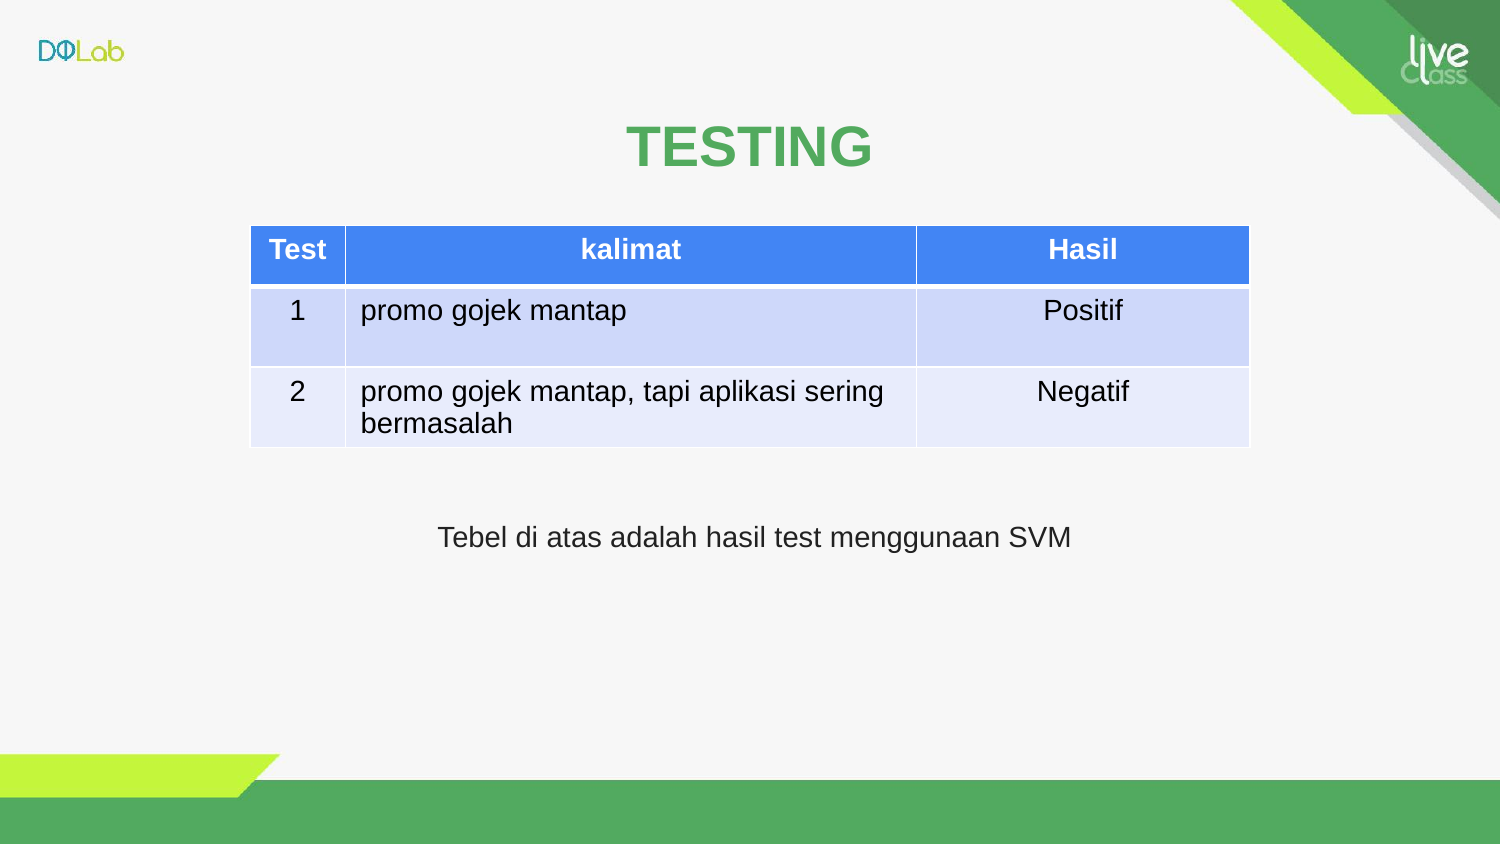

# TESTING
| Test | kalimat | Hasil |
| --- | --- | --- |
| 1 | promo gojek mantap | Positif |
| 2 | promo gojek mantap, tapi aplikasi sering bermasalah | Negatif |
Tebel di atas adalah hasil test menggunaan SVM